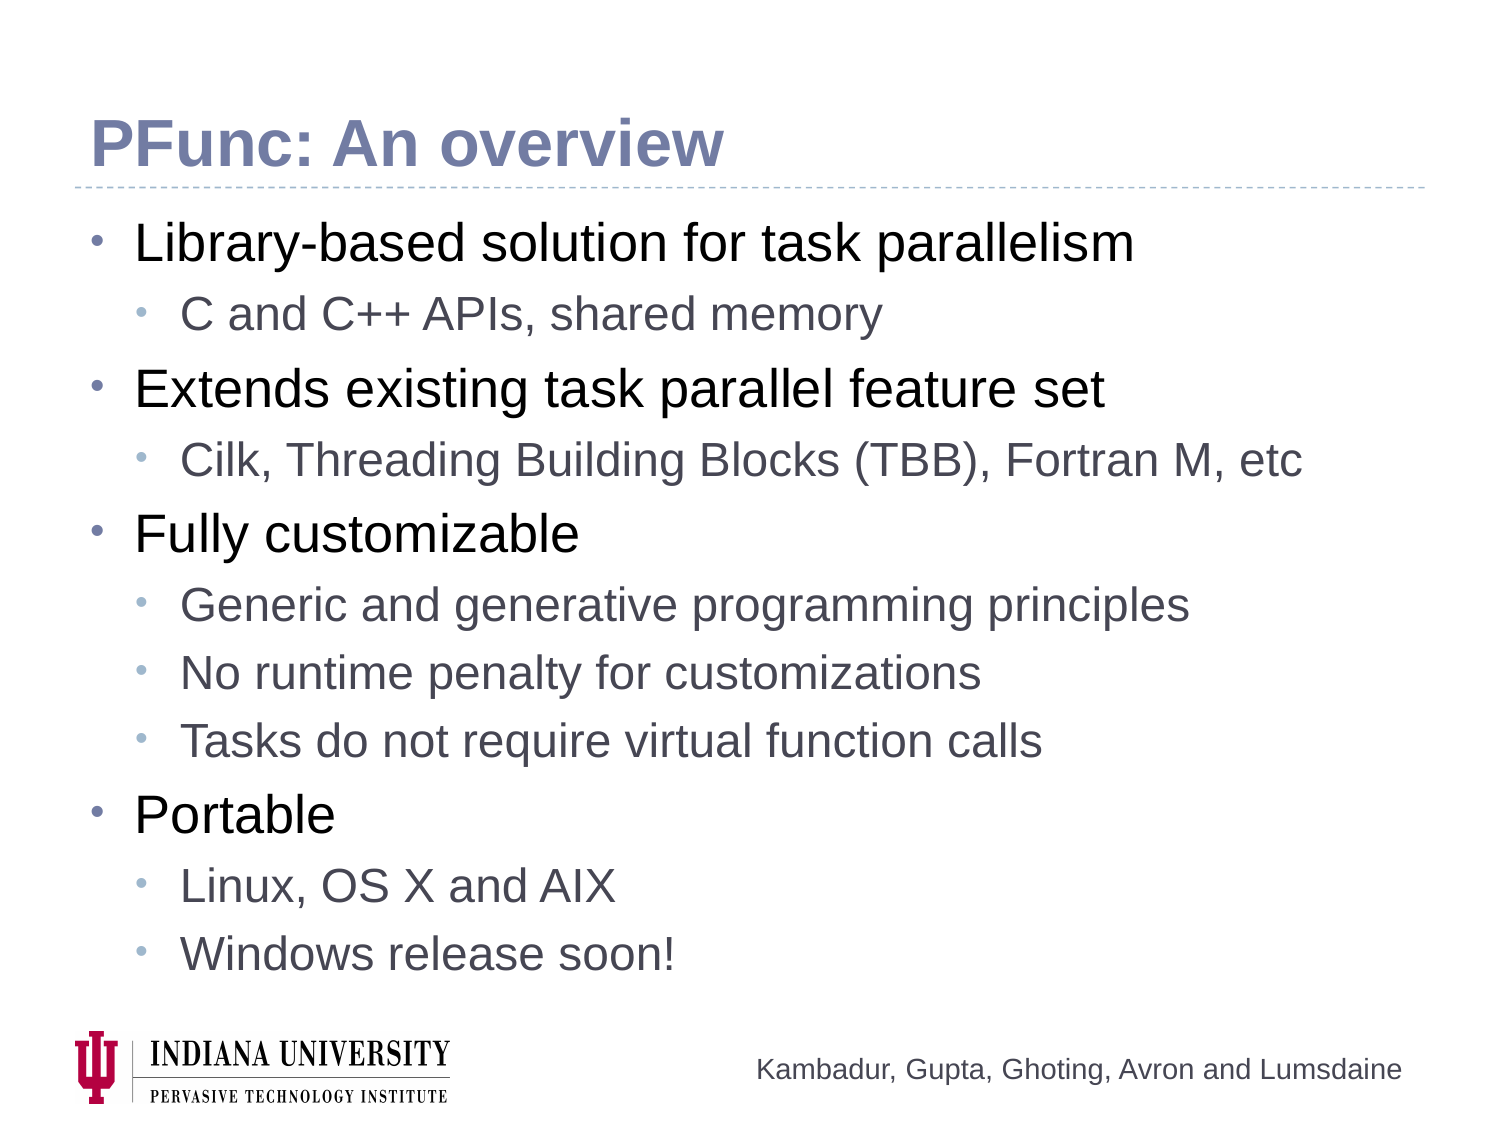

# PFunc: An overview
Library-based solution for task parallelism
C and C++ APIs, shared memory
Extends existing task parallel feature set
Cilk, Threading Building Blocks (TBB), Fortran M, etc
Fully customizable
Generic and generative programming principles
No runtime penalty for customizations
Tasks do not require virtual function calls
Portable
Linux, OS X and AIX
Windows release soon!
Kambadur, Gupta, Ghoting, Avron and Lumsdaine